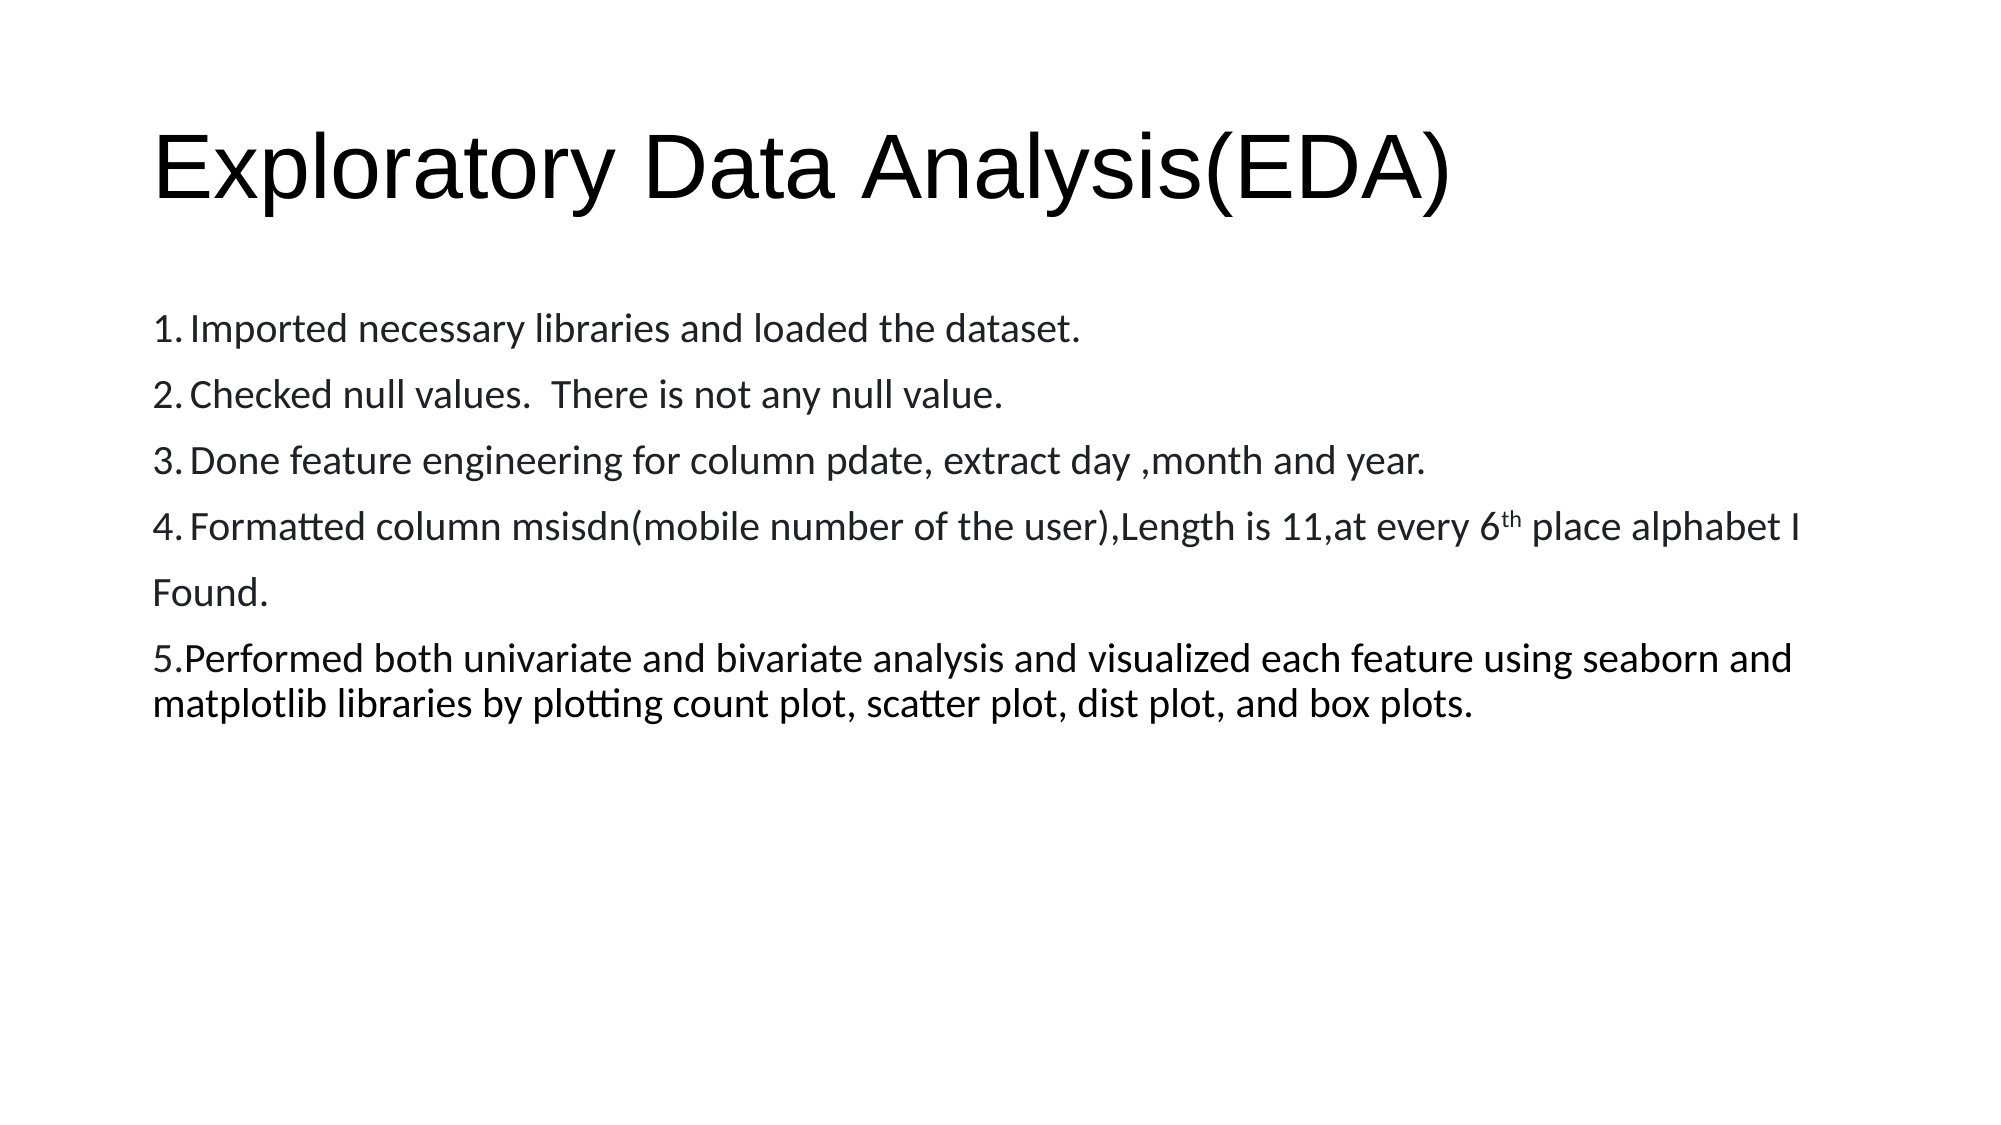

# Exploratory Data Analysis(EDA)
Imported necessary libraries and loaded the dataset.
Checked null values.  There is not any null value.
Done feature engineering for column pdate, extract day ,month and year.
Formatted column msisdn(mobile number of the user),Length is 11,at every 6th place alphabet I
Found.
5.Performed both univariate and bivariate analysis and visualized each feature using seaborn and matplotlib libraries by plotting count plot, scatter plot, dist plot, and box plots.